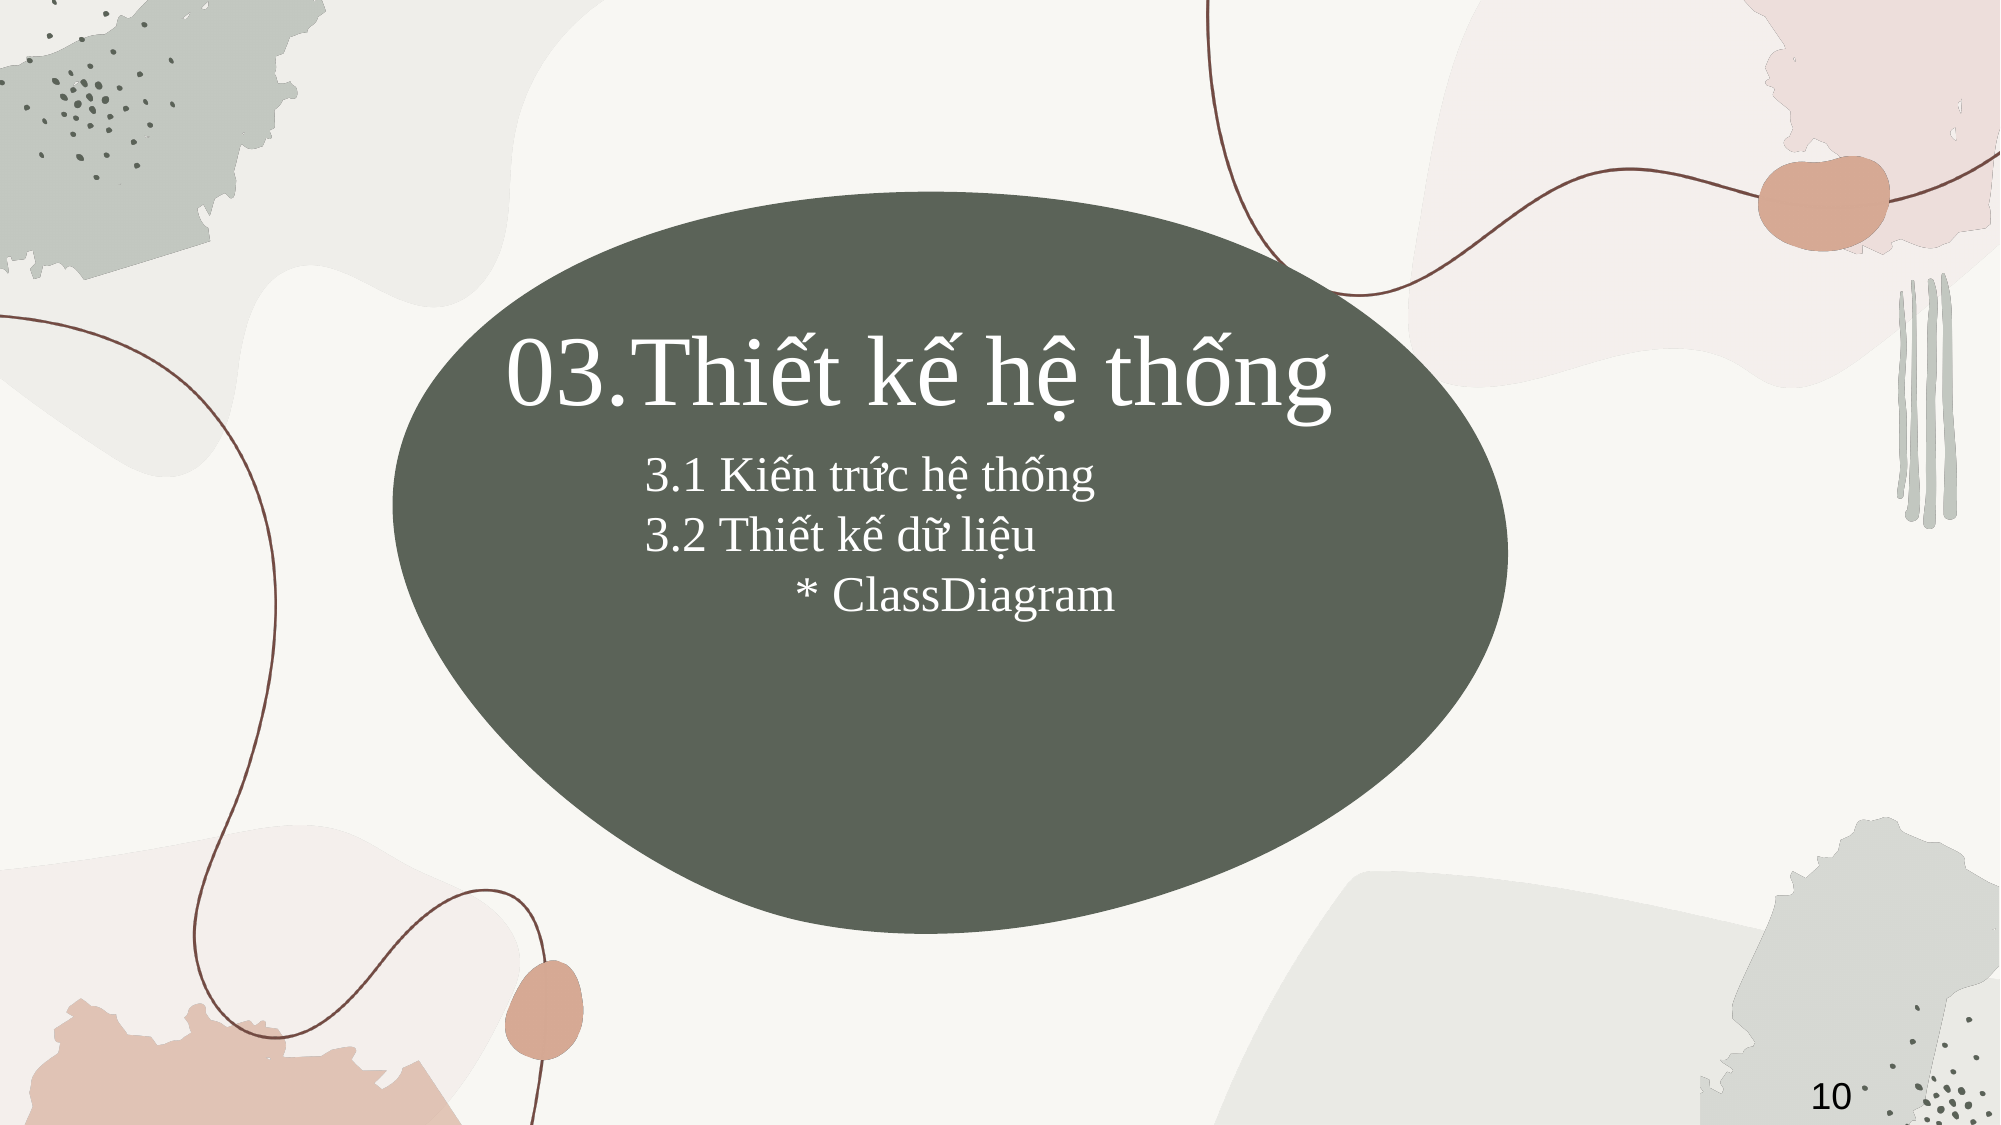

03.Thiết kế hệ thống
3.1 Kiến trức hệ thống
3.2 Thiết kế dữ liệu
	* ClassDiagram

10